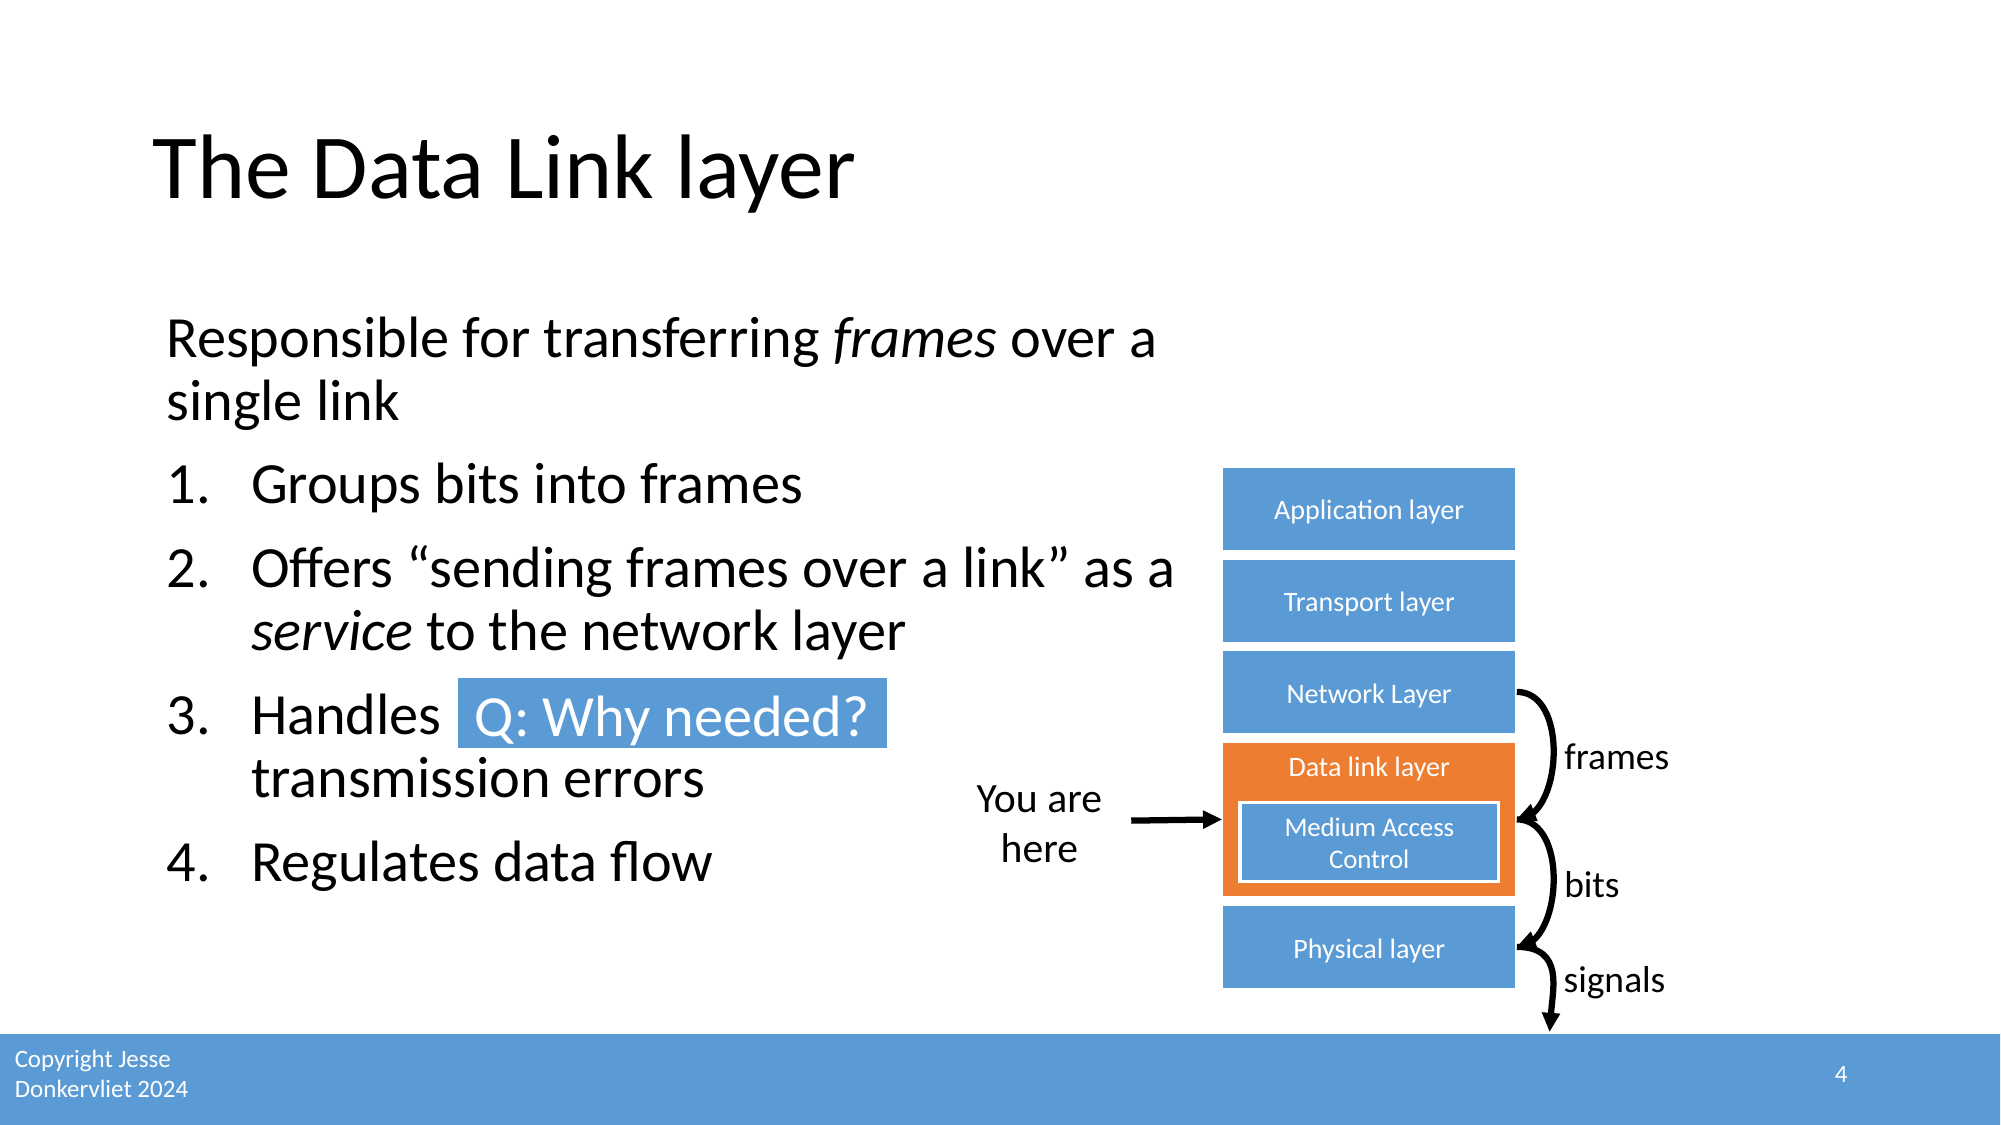

# The Data Link layer
Responsible for transferring frames over a single link
Groups bits into frames
Offers “sending frames over a link” as a service to the network layer
Handles
transmission errors
Regulates data flow

Application layer
Transport layer
Network Layer
Data link layer
Medium Access Control
Physical layer
Q: Why needed?
frames
You are here
bits
signals

4